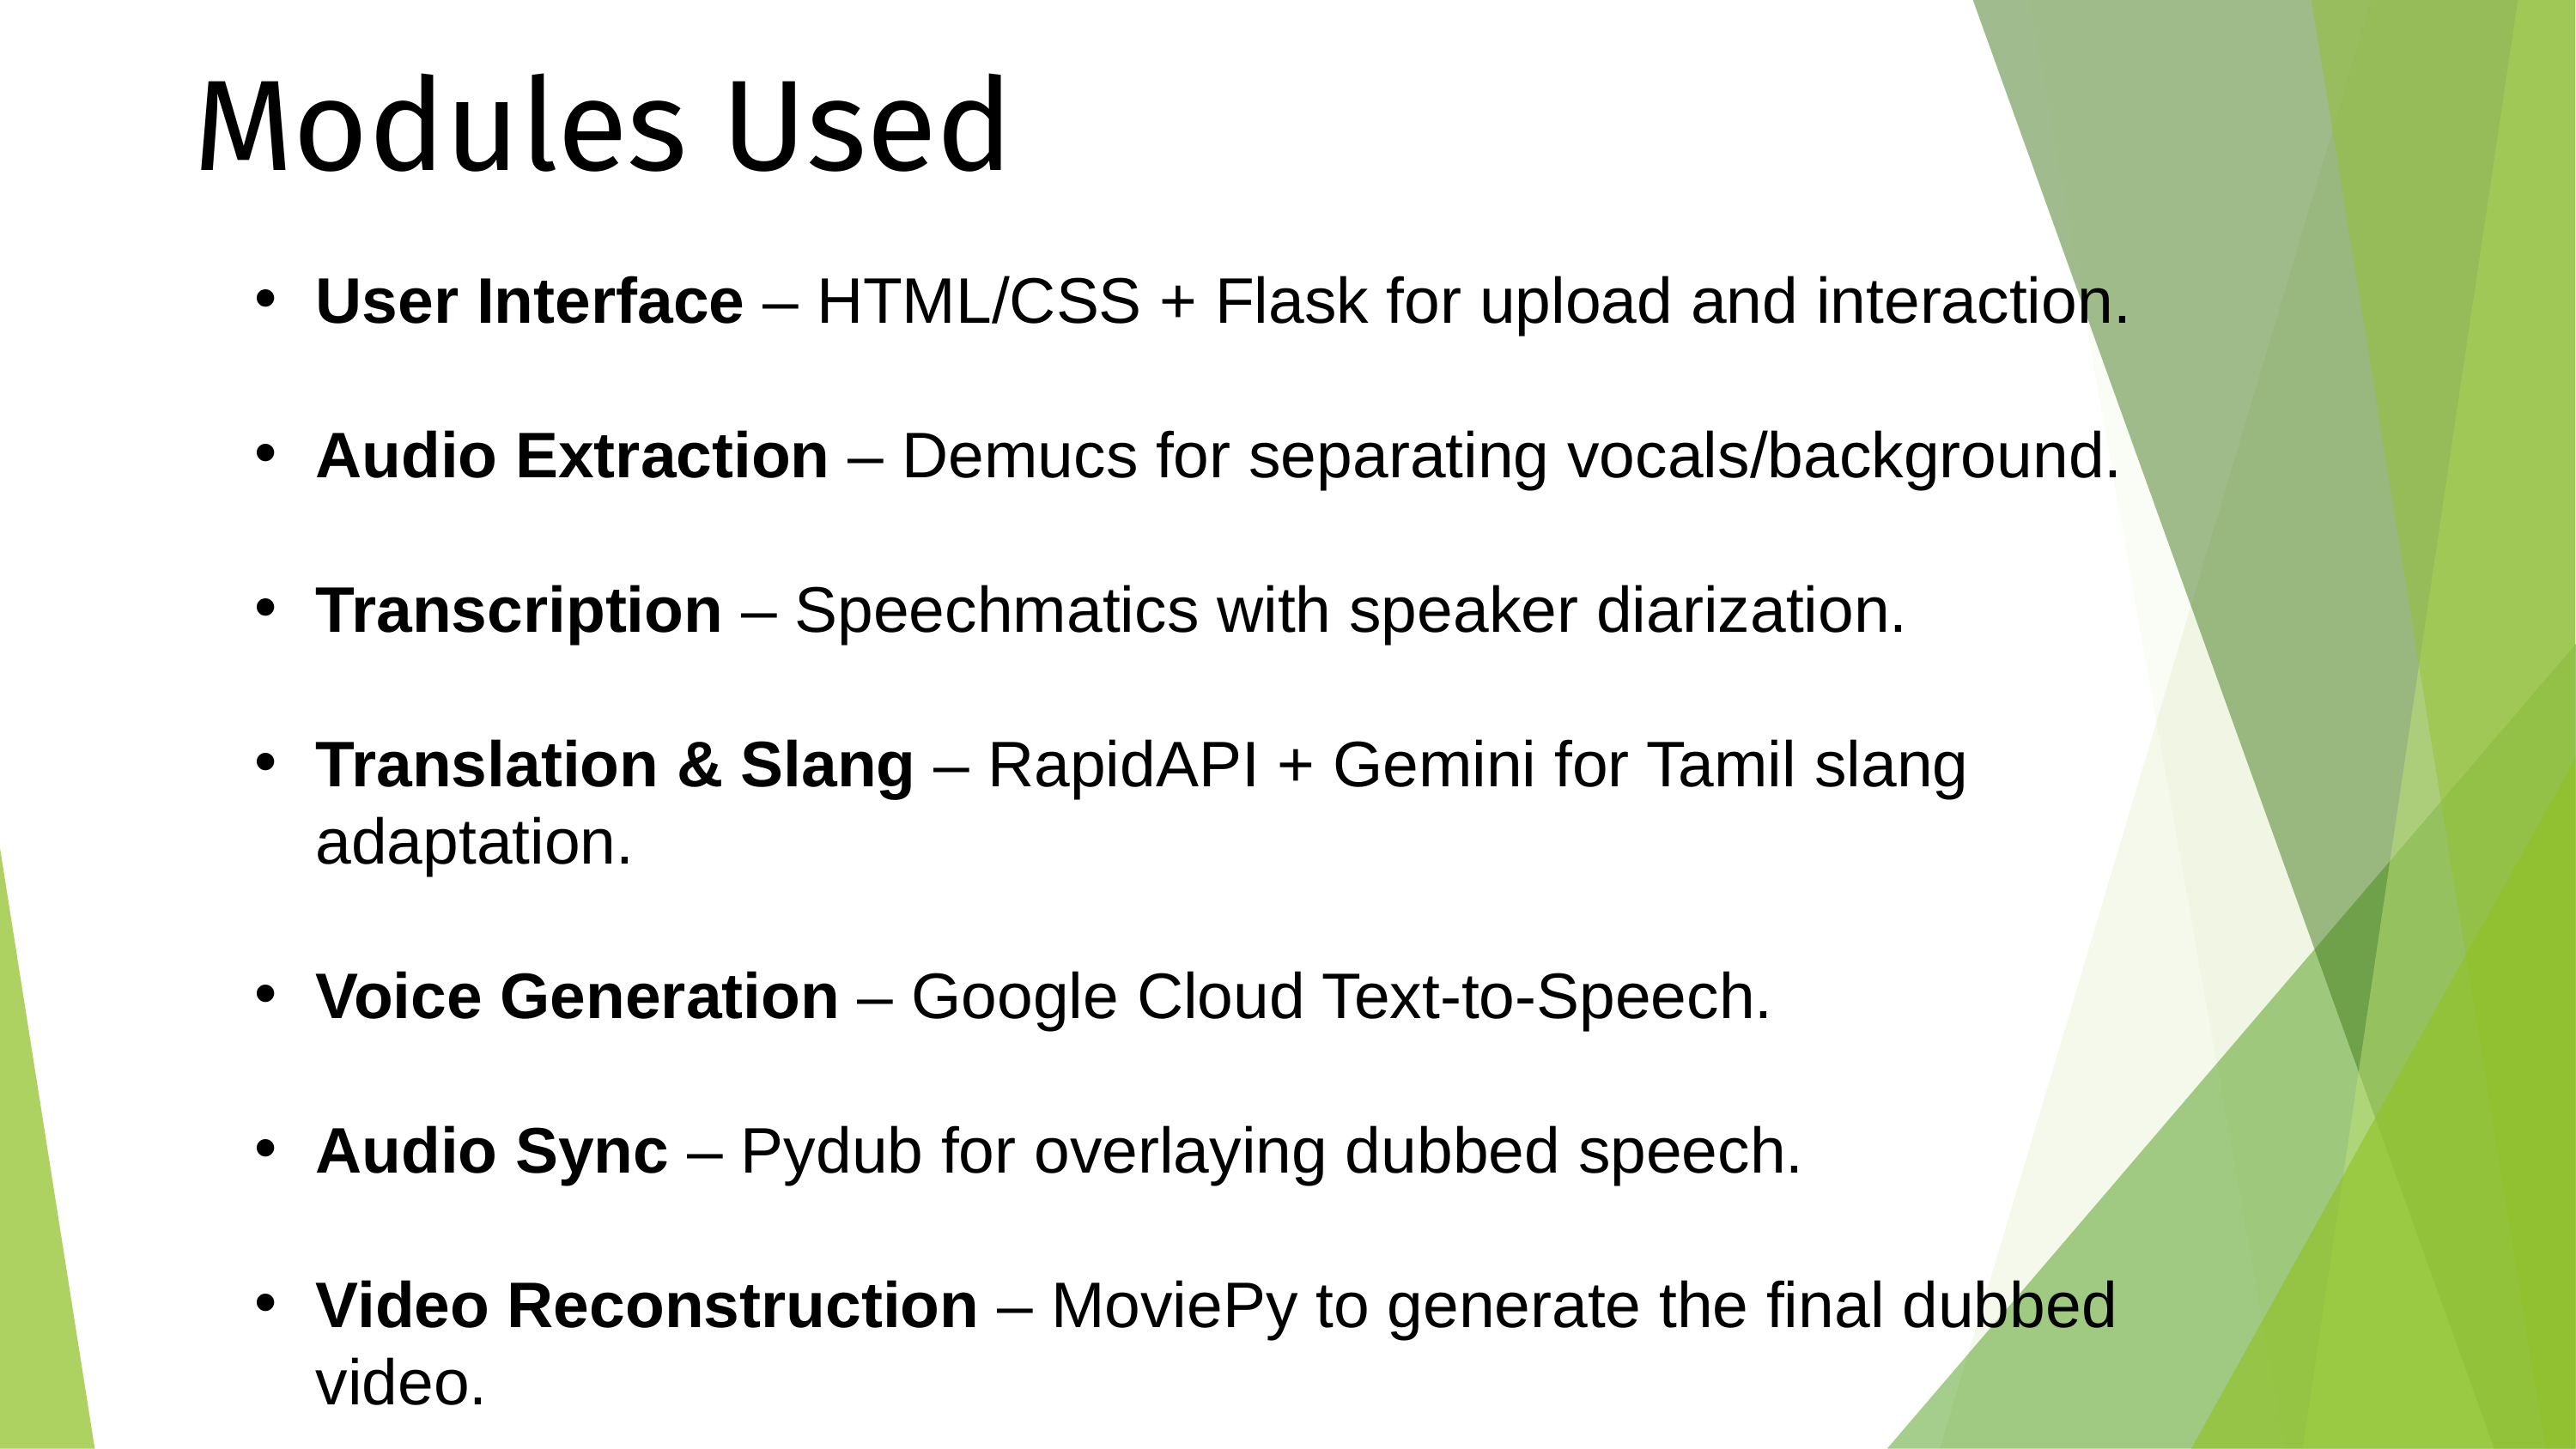

Modules Used

User Interface – HTML/CSS + Flask for upload and interaction.

Audio Extraction – Demucs for separating vocals/background.

Transcription – Speechmatics with speaker diarization.

Translation & Slang – RapidAPI + Gemini for Tamil slang adaptation.

Voice Generation – Google Cloud Text-to-Speech.

Audio Sync – Pydub for overlaying dubbed speech.

Video Reconstruction – MoviePy to generate the final dubbed video.